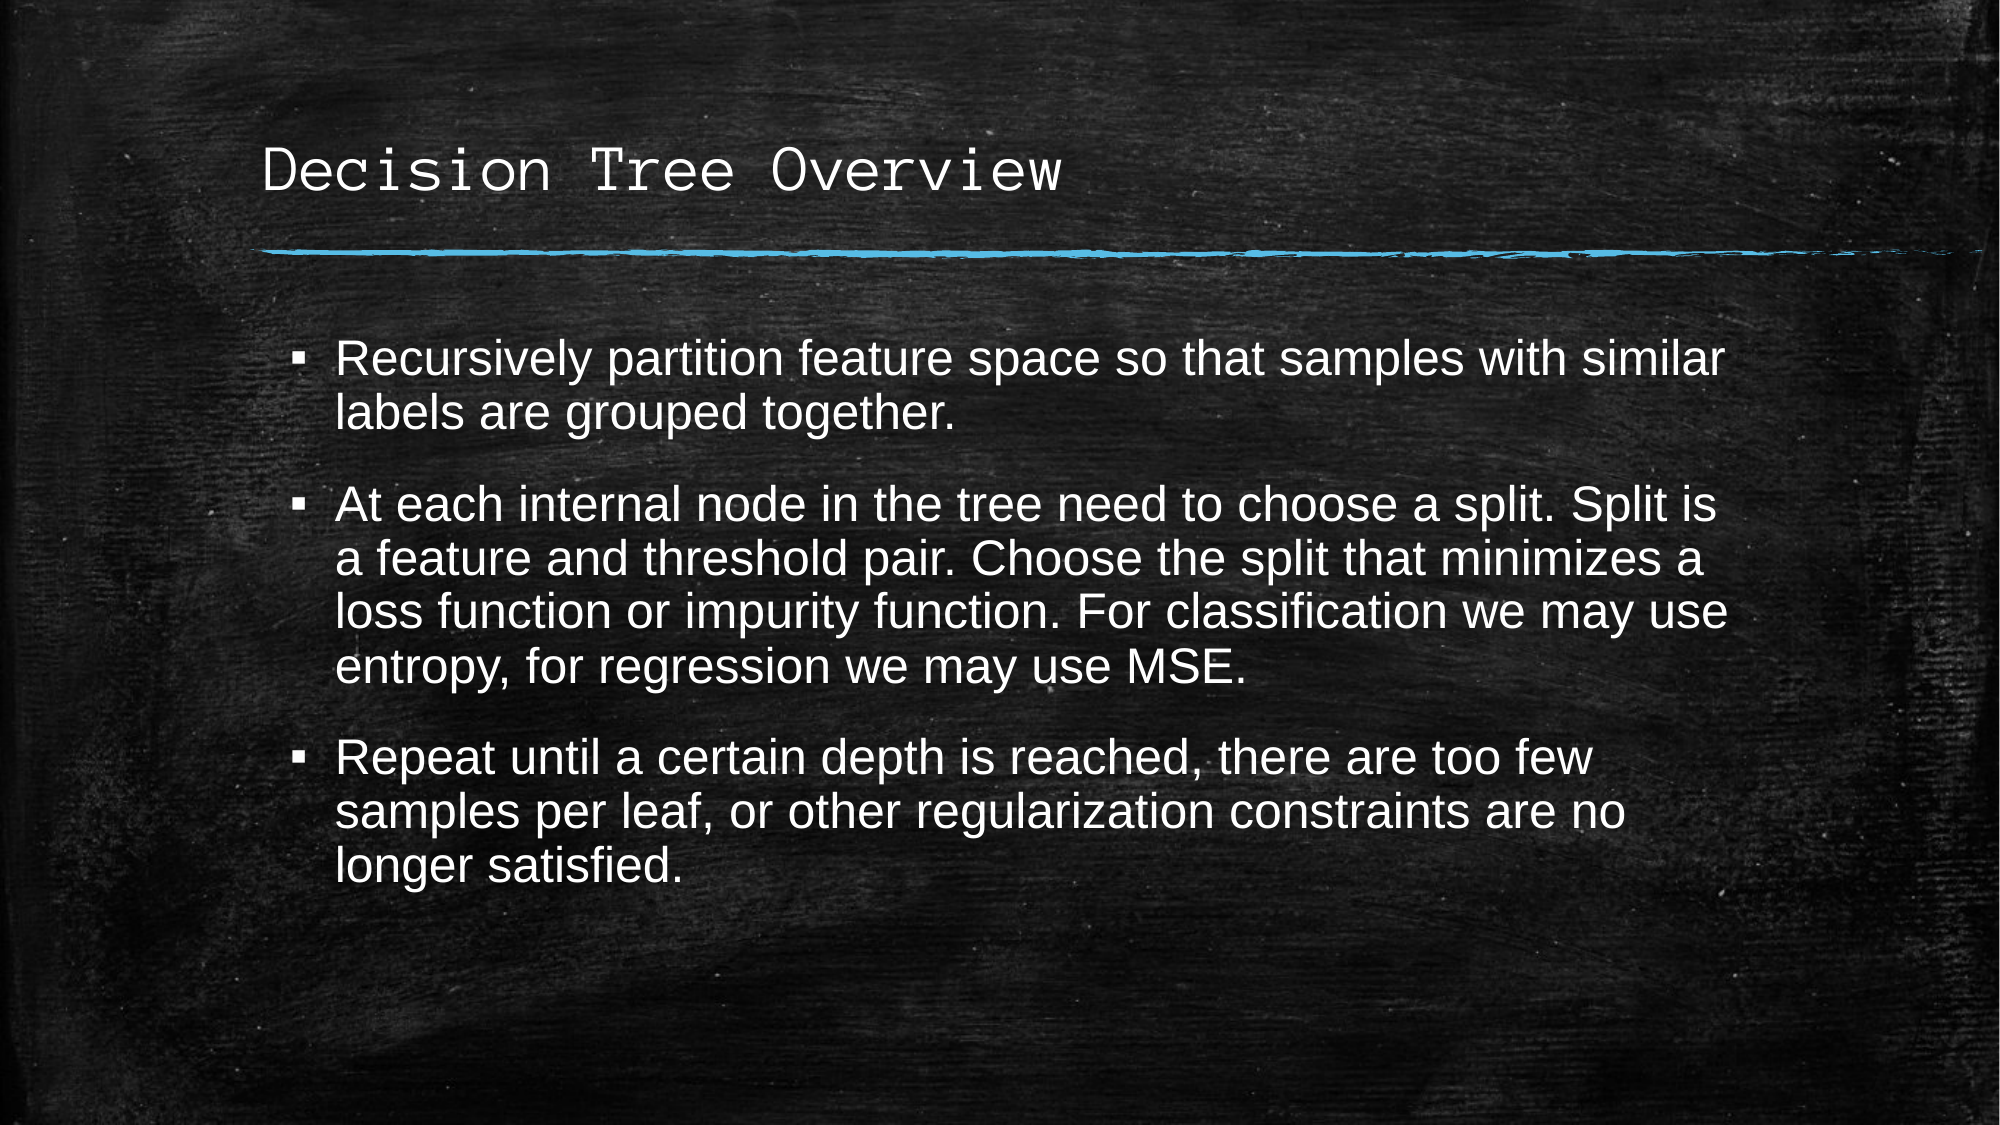

# Decision Tree Overview
Recursively partition feature space so that samples with similar labels are grouped together.
At each internal node in the tree need to choose a split. Split is a feature and threshold pair. Choose the split that minimizes a loss function or impurity function. For classification we may use entropy, for regression we may use MSE.
Repeat until a certain depth is reached, there are too few samples per leaf, or other regularization constraints are no longer satisfied.